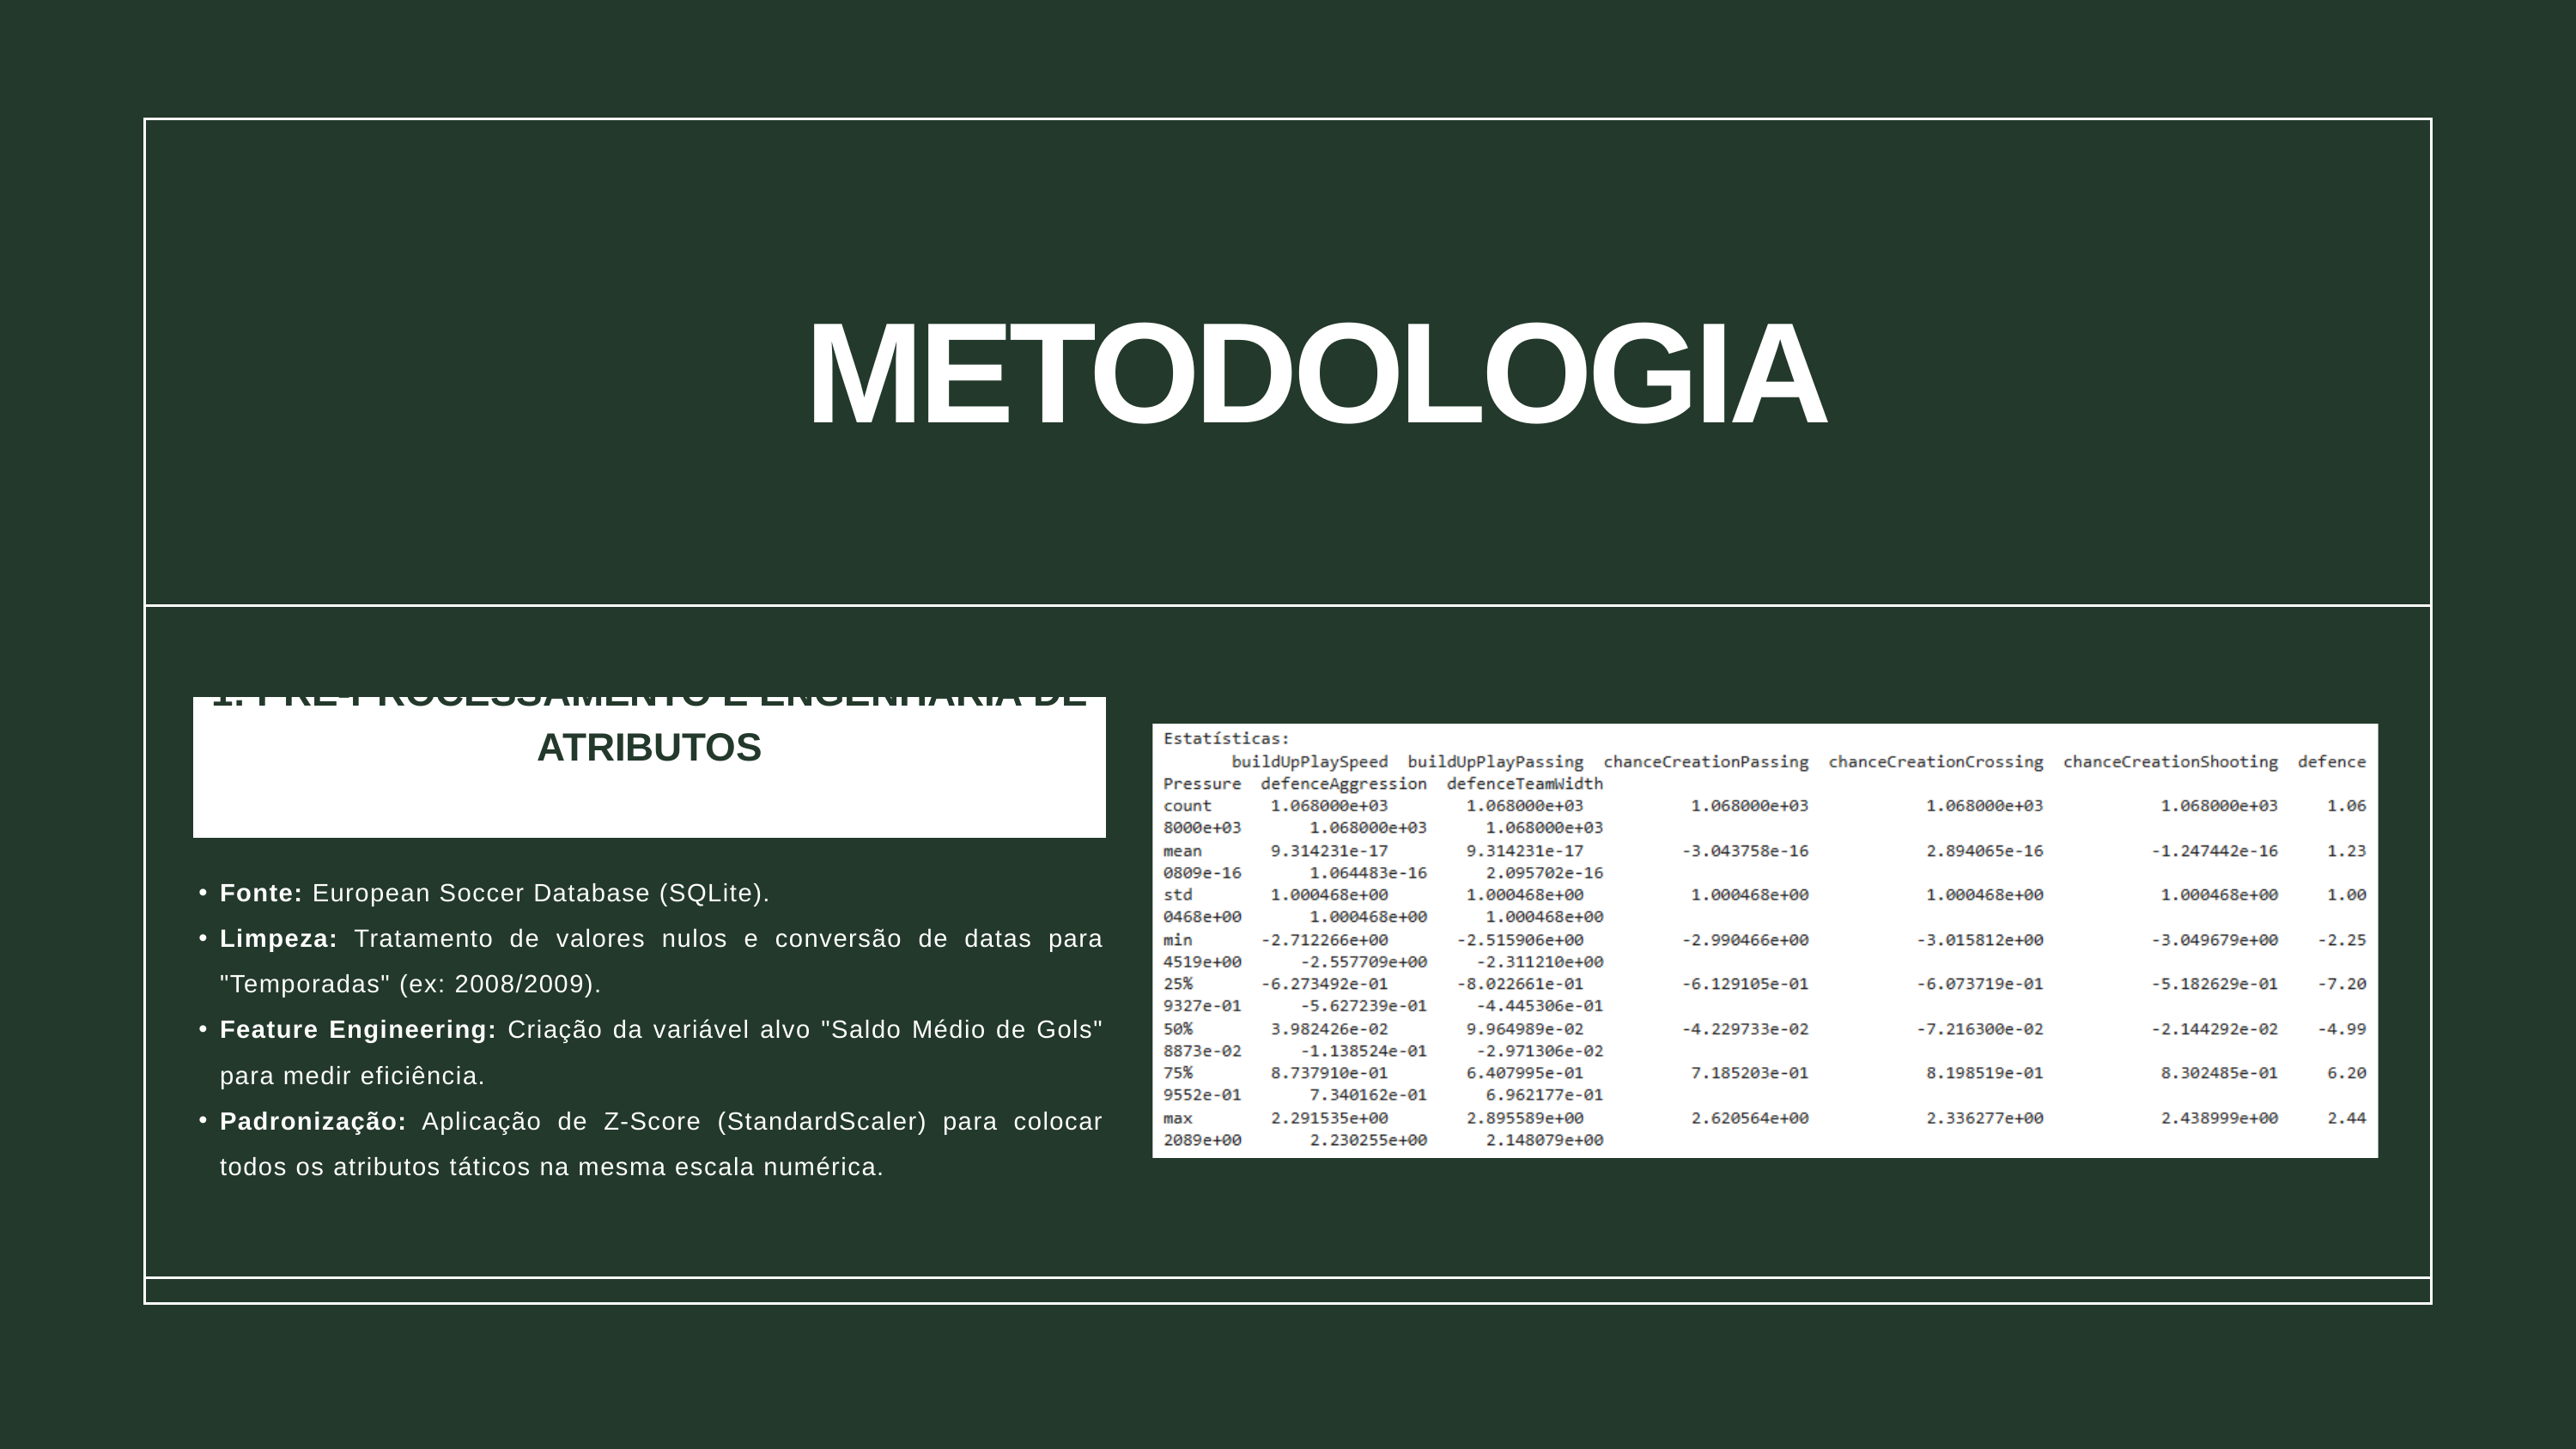

METODOLOGIA

1: PRÉ-PROCESSAMENTO E ENGENHARIA DE ATRIBUTOS
Fonte: European Soccer Database (SQLite).
Limpeza: Tratamento de valores nulos e conversão de datas para "Temporadas" (ex: 2008/2009).
Feature Engineering: Criação da variável alvo "Saldo Médio de Gols" para medir eficiência.
Padronização: Aplicação de Z-Score (StandardScaler) para colocar todos os atributos táticos na mesma escala numérica.